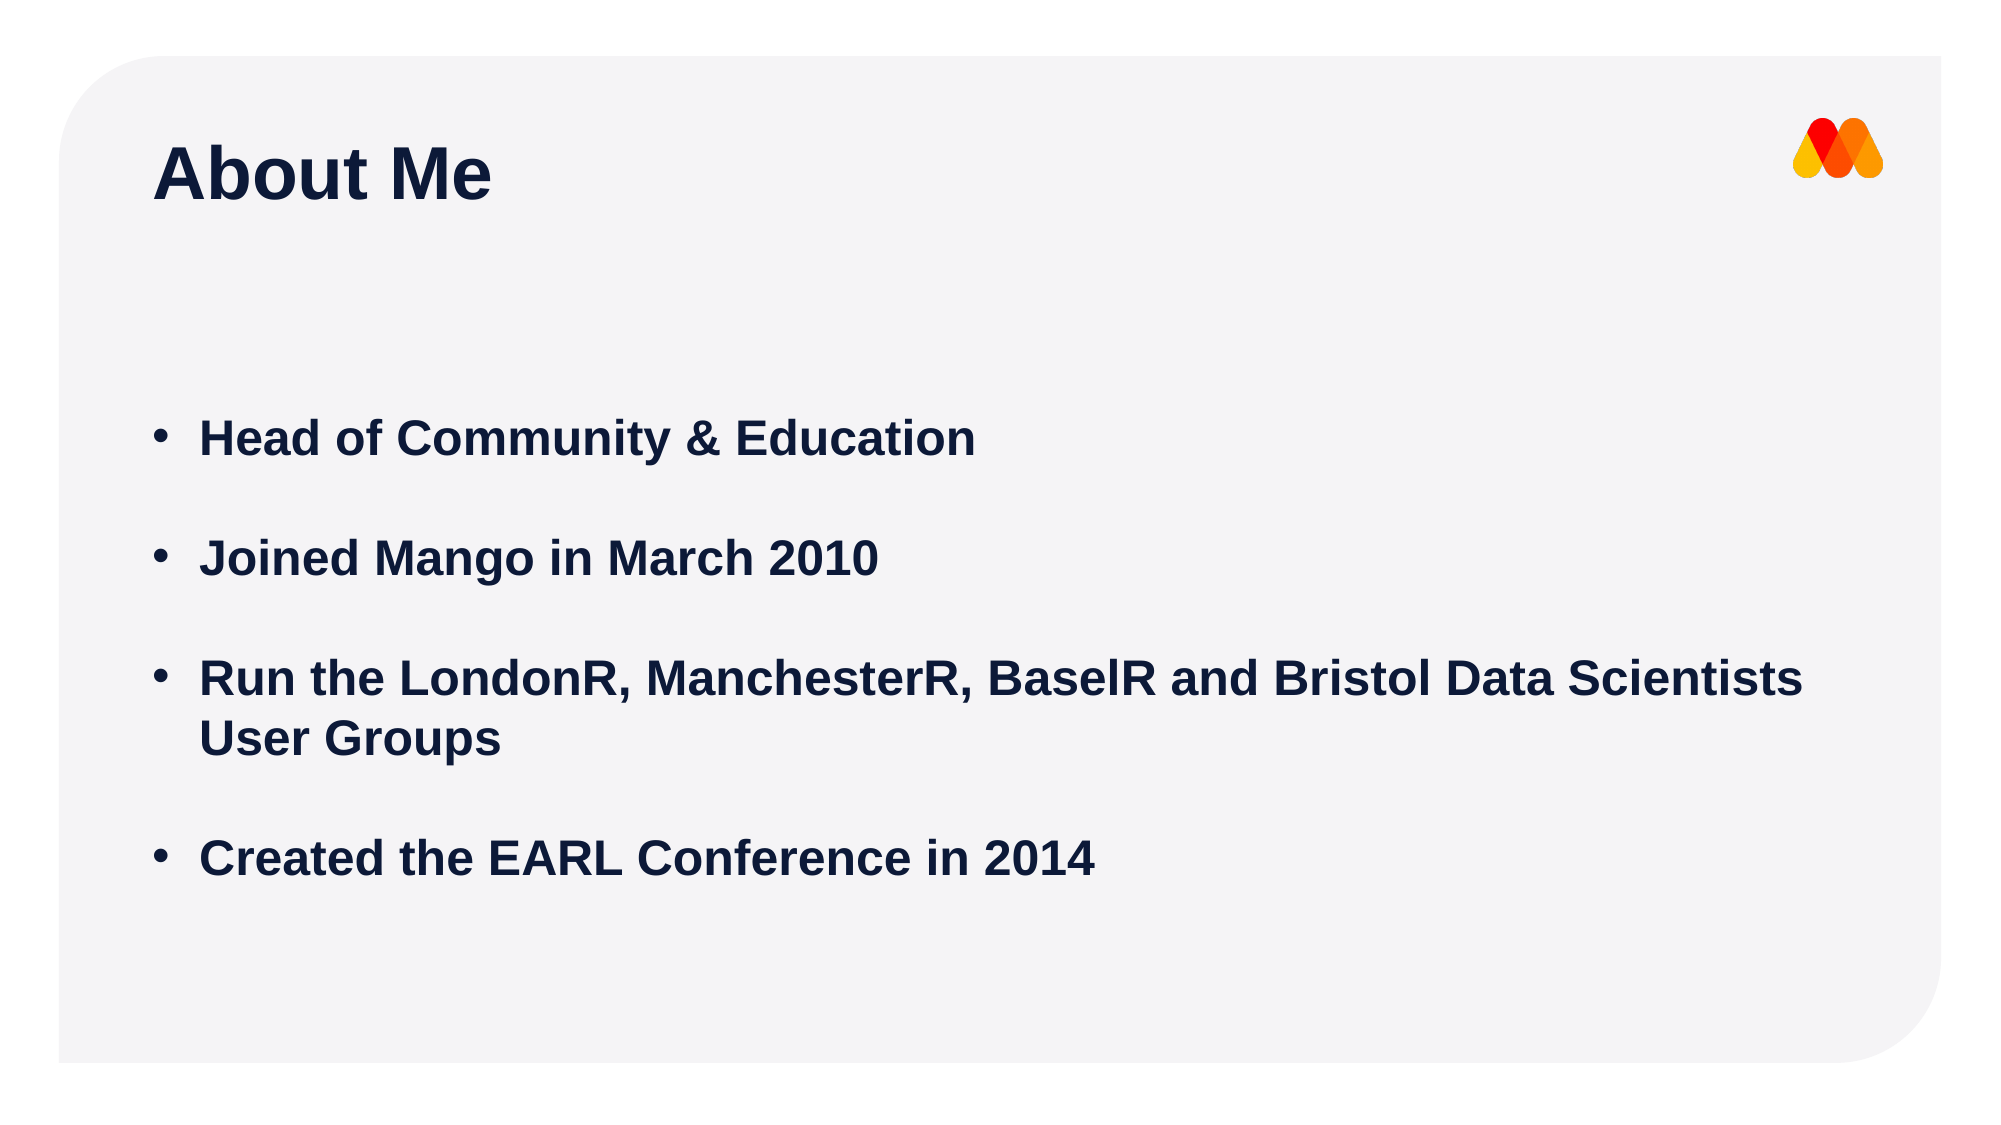

# About Me
Head of Community & Education

Joined Mango in March 2010

Run the LondonR, ManchesterR, BaselR and Bristol Data Scientists User Groups

Created the EARL Conference in 2014